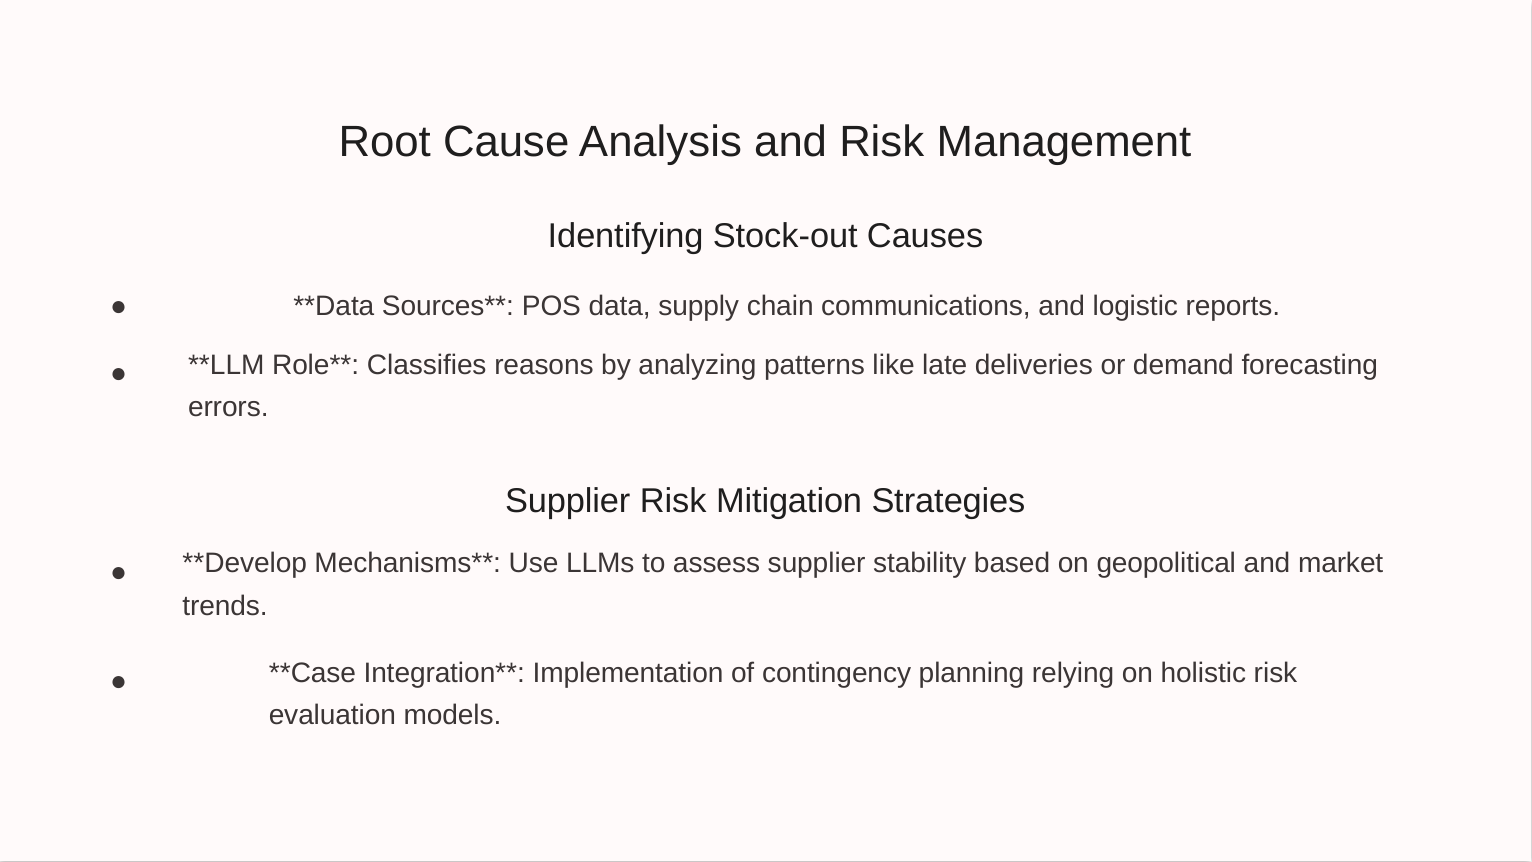

Root Cause Analysis and Risk Management
Identifying Stock-out Causes
●
**Data Sources**: POS data, supply chain communications, and logistic reports.
●
**LLM Role**: Classifies reasons by analyzing patterns like late deliveries or demand forecasting
errors.
Supplier Risk Mitigation Strategies
●
**Develop Mechanisms**: Use LLMs to assess supplier stability based on geopolitical and market
trends.
●
**Case Integration**: Implementation of contingency planning relying on holistic risk
evaluation models.